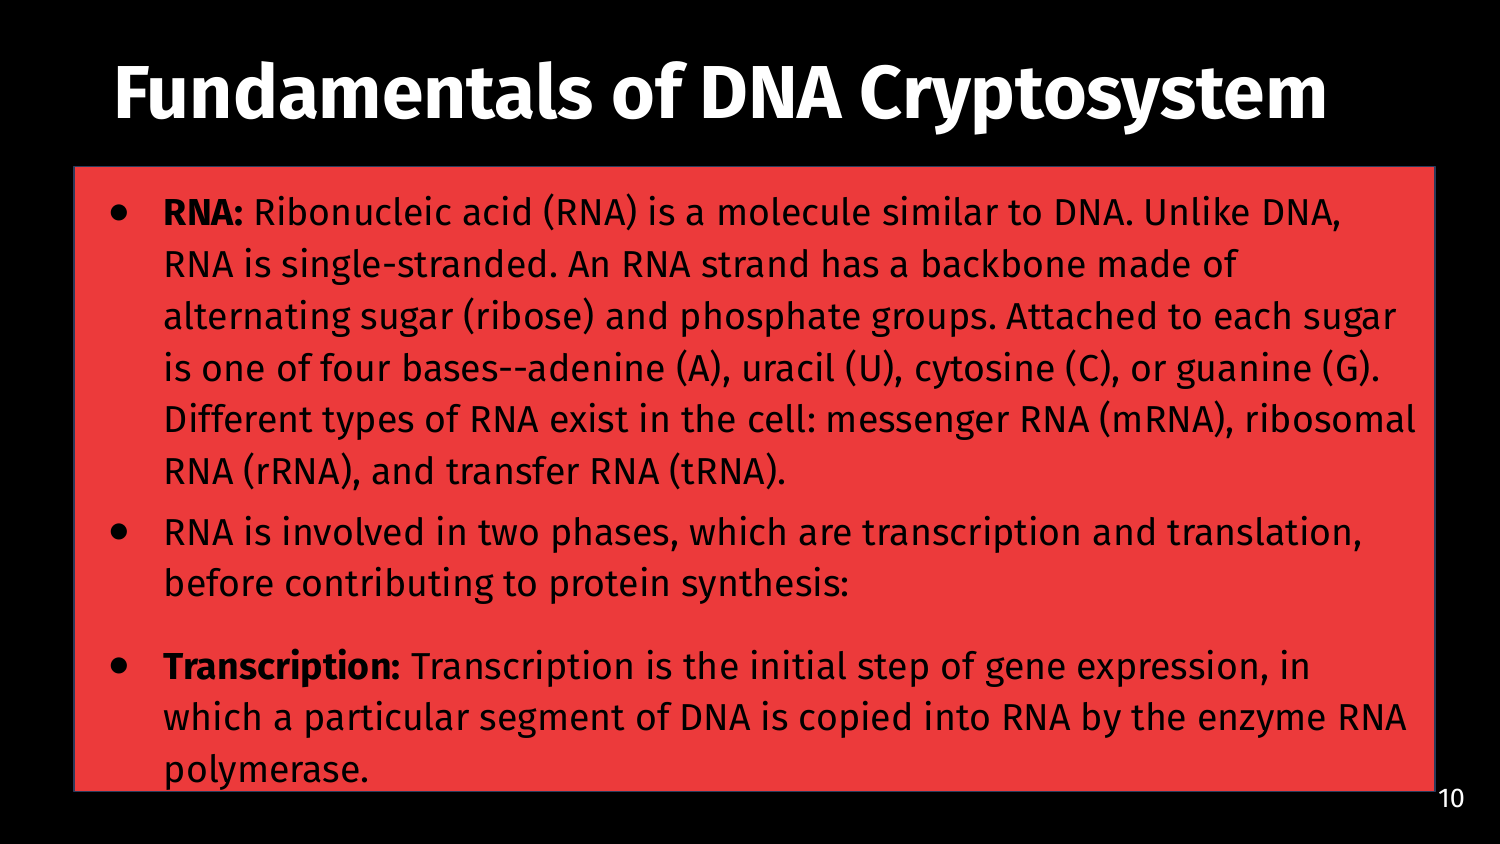

Fundamentals of DNA Cryptosystem
RNA: Ribonucleic acid (RNA) is a molecule similar to DNA. Unlike DNA, RNA is single-stranded. An RNA strand has a backbone made of alternating sugar (ribose) and phosphate groups. Attached to each sugar is one of four bases--adenine (A), uracil (U), cytosine (C), or guanine (G). Different types of RNA exist in the cell: messenger RNA (mRNA), ribosomal RNA (rRNA), and transfer RNA (tRNA).

RNA is involved in two phases, which are transcription and translation, before contributing to protein synthesis:

Transcription: Transcription is the initial step of gene expression, in which a particular segment of DNA is copied into RNA by the enzyme RNA polymerase.

10